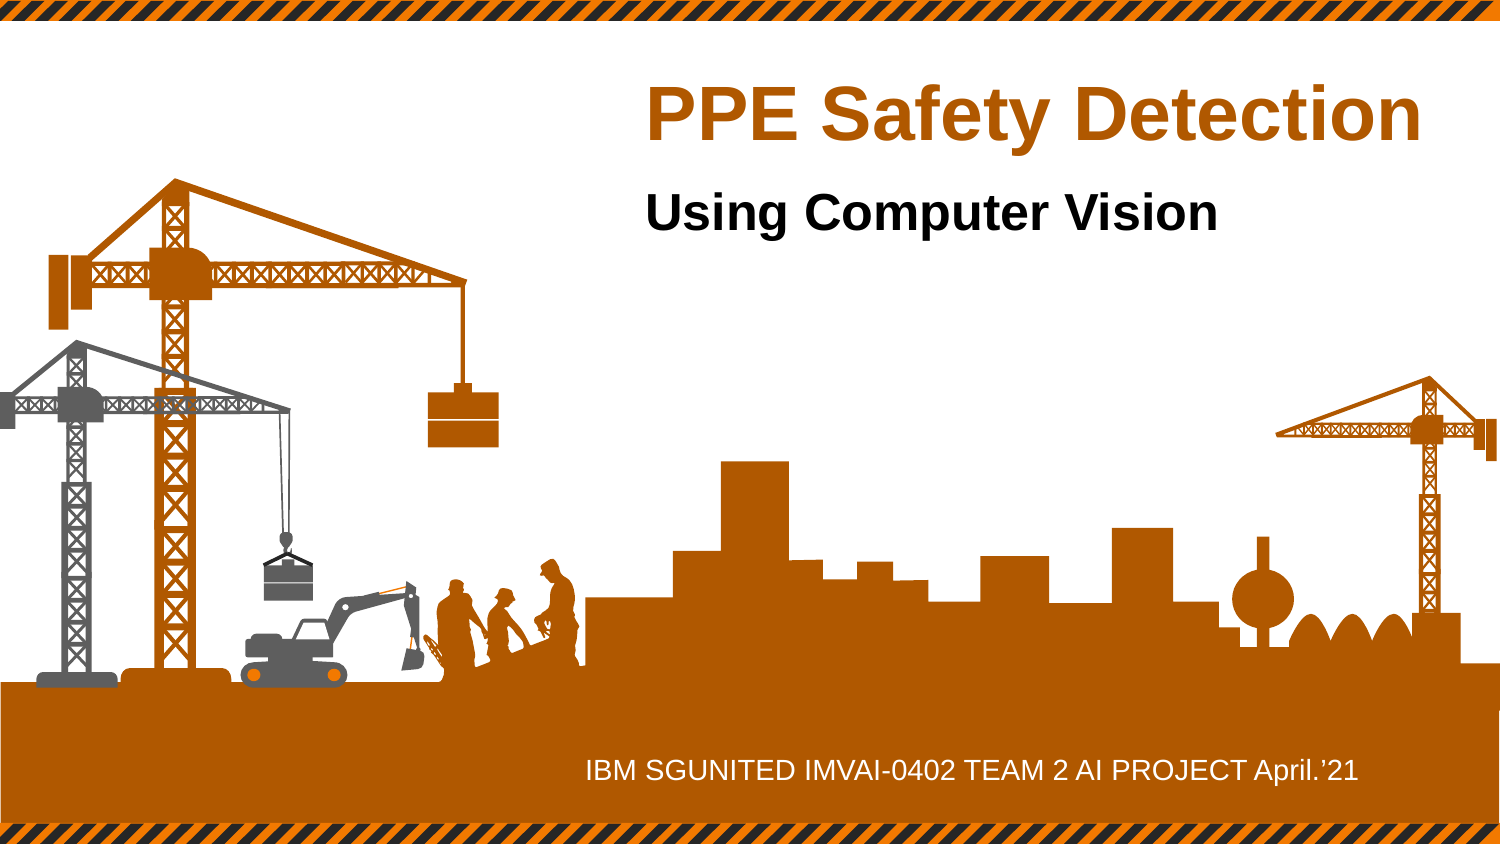

PPE Safety Detection
Using Computer Vision

IBM SGUNITED IMVAI-0402 TEAM 2 AI PROJECT April.’21